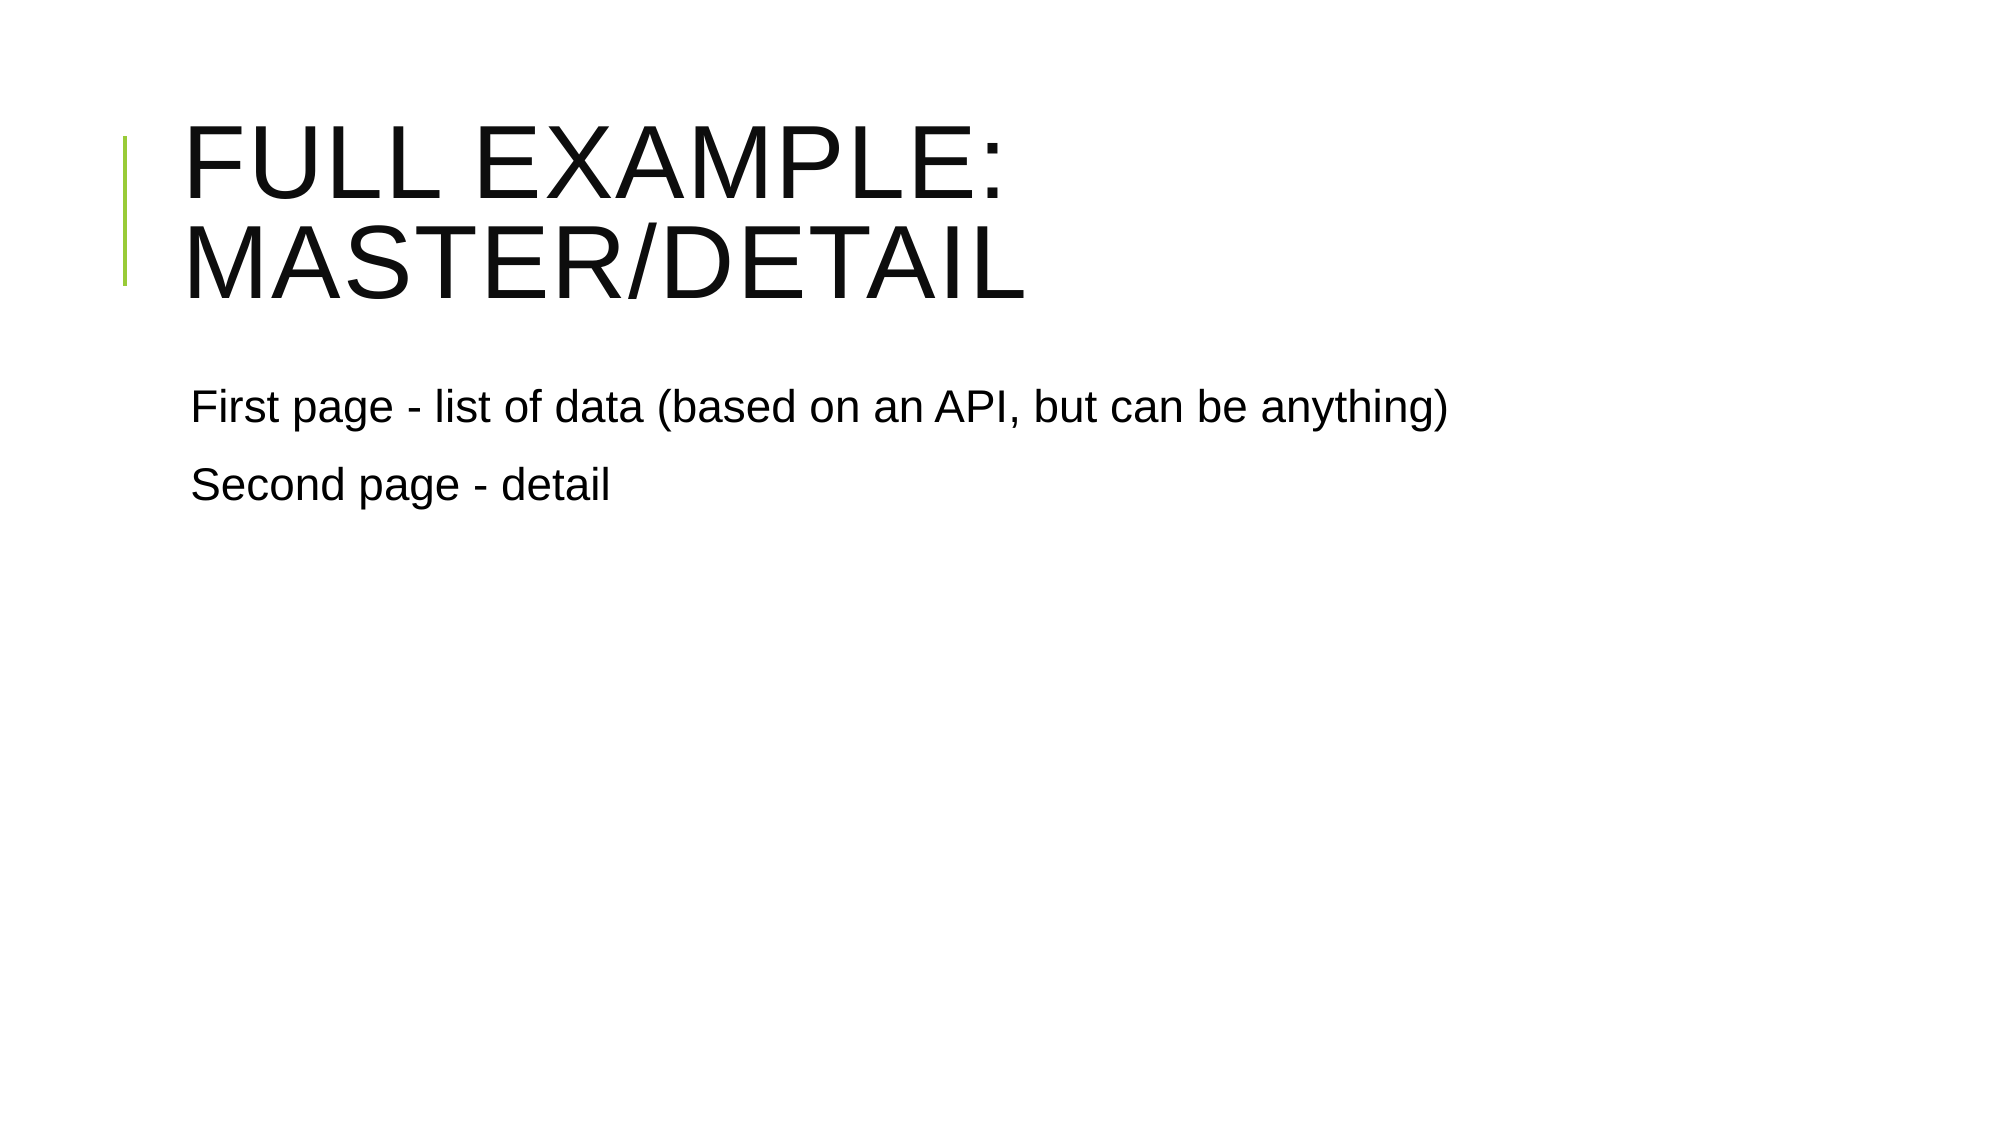

# Full Example: Master/Detail
First page - list of data (based on an API, but can be anything)
Second page - detail